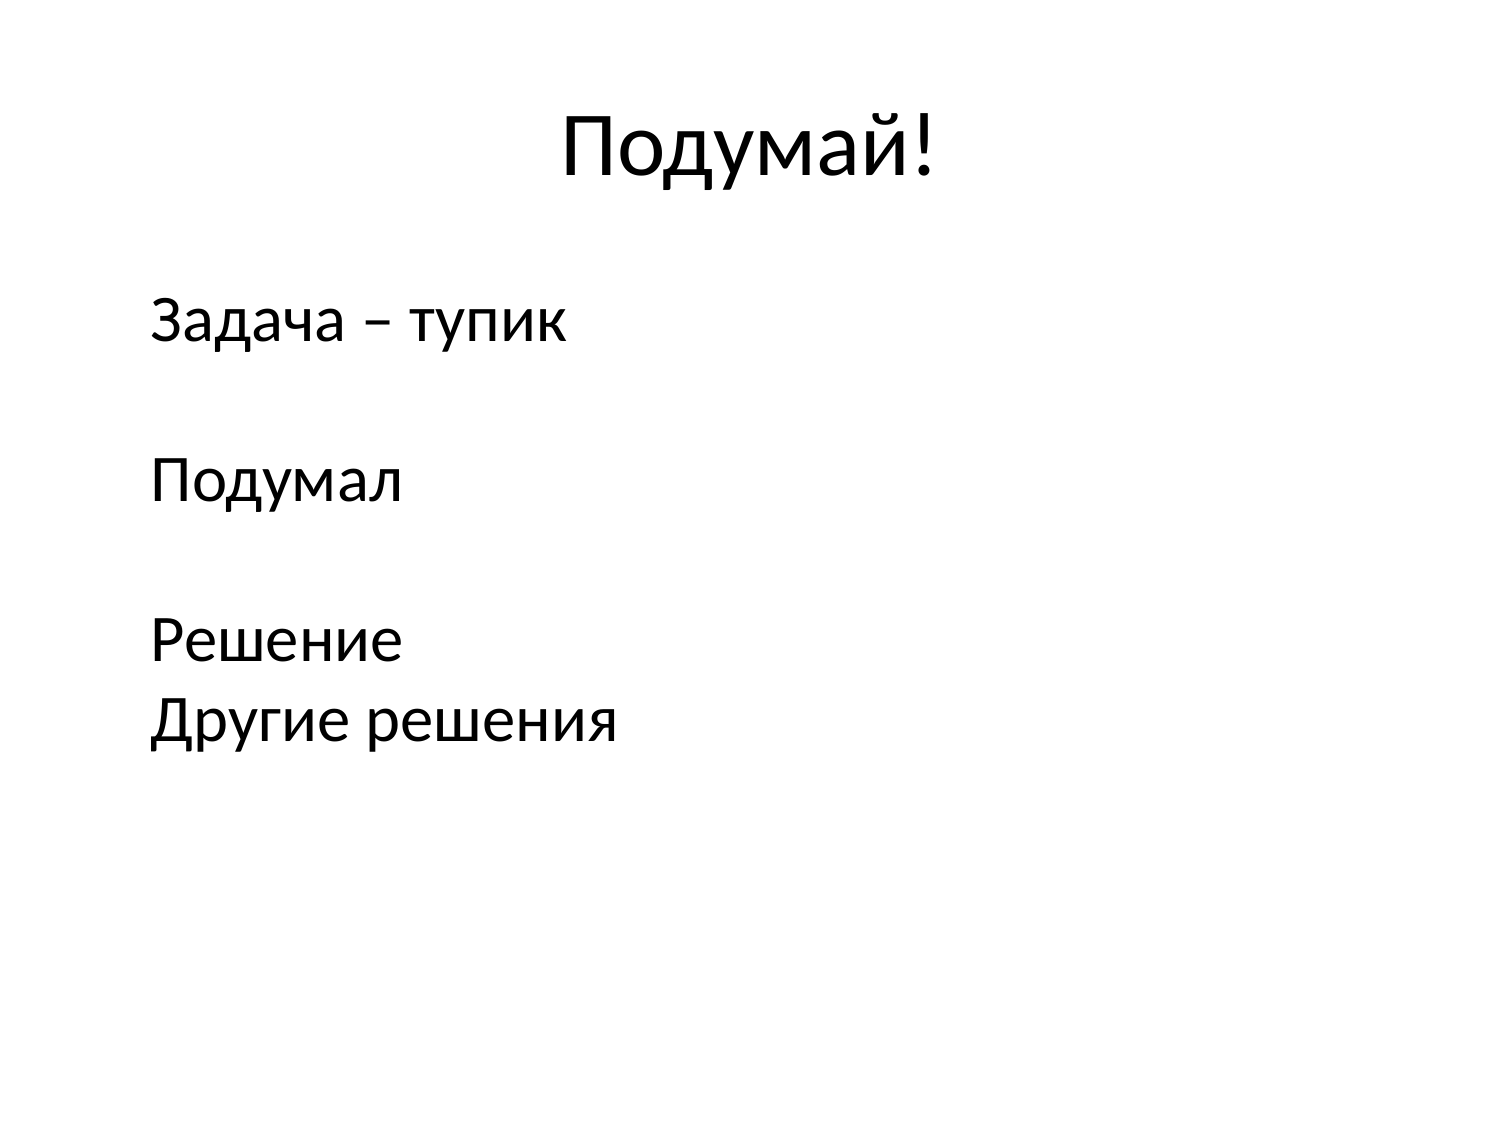

# Подумай!
Задача – тупик

Подумал

Решение
Другие решения